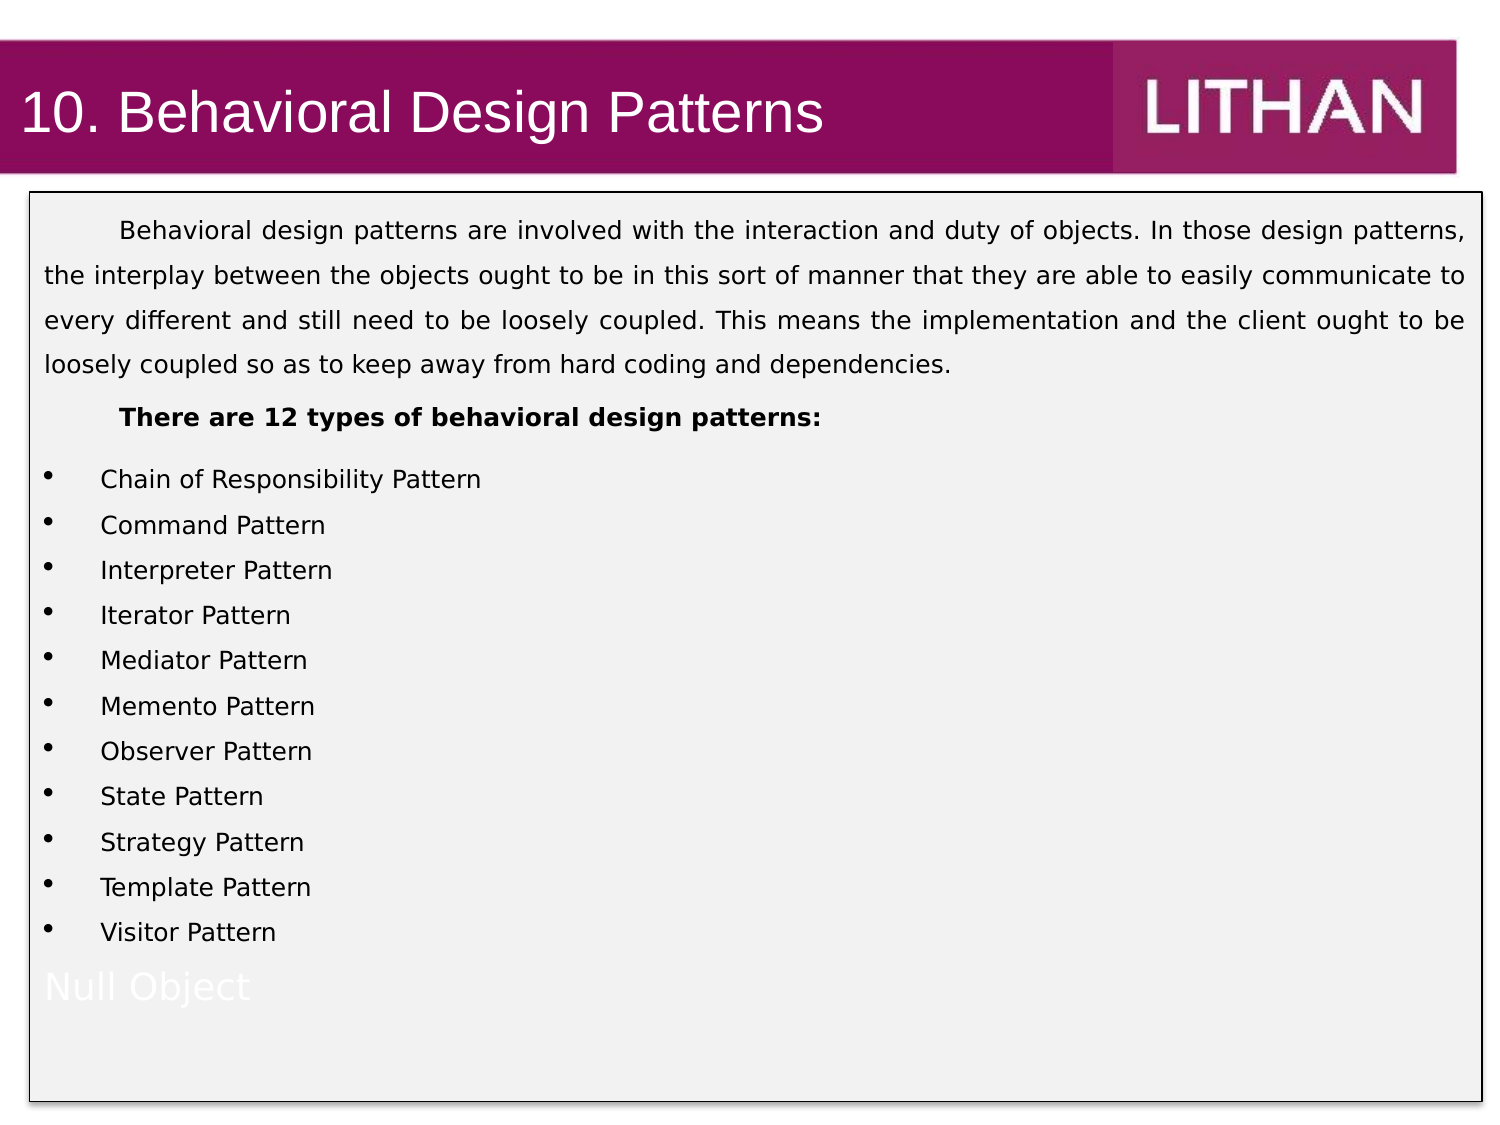

10. Behavioral Design Patterns
Behavioral design patterns are involved with the interaction and duty of objects. In those design patterns, the interplay between the objects ought to be in this sort of manner that they are able to easily communicate to every different and still need to be loosely coupled. This means the implementation and the client ought to be loosely coupled so as to keep away from hard coding and dependencies.
There are 12 types of behavioral design patterns:
Chain of Responsibility Pattern
Command Pattern
Interpreter Pattern
Iterator Pattern
Mediator Pattern
Memento Pattern
Observer Pattern
State Pattern
Strategy Pattern
Template Pattern
Visitor Pattern
Null Object